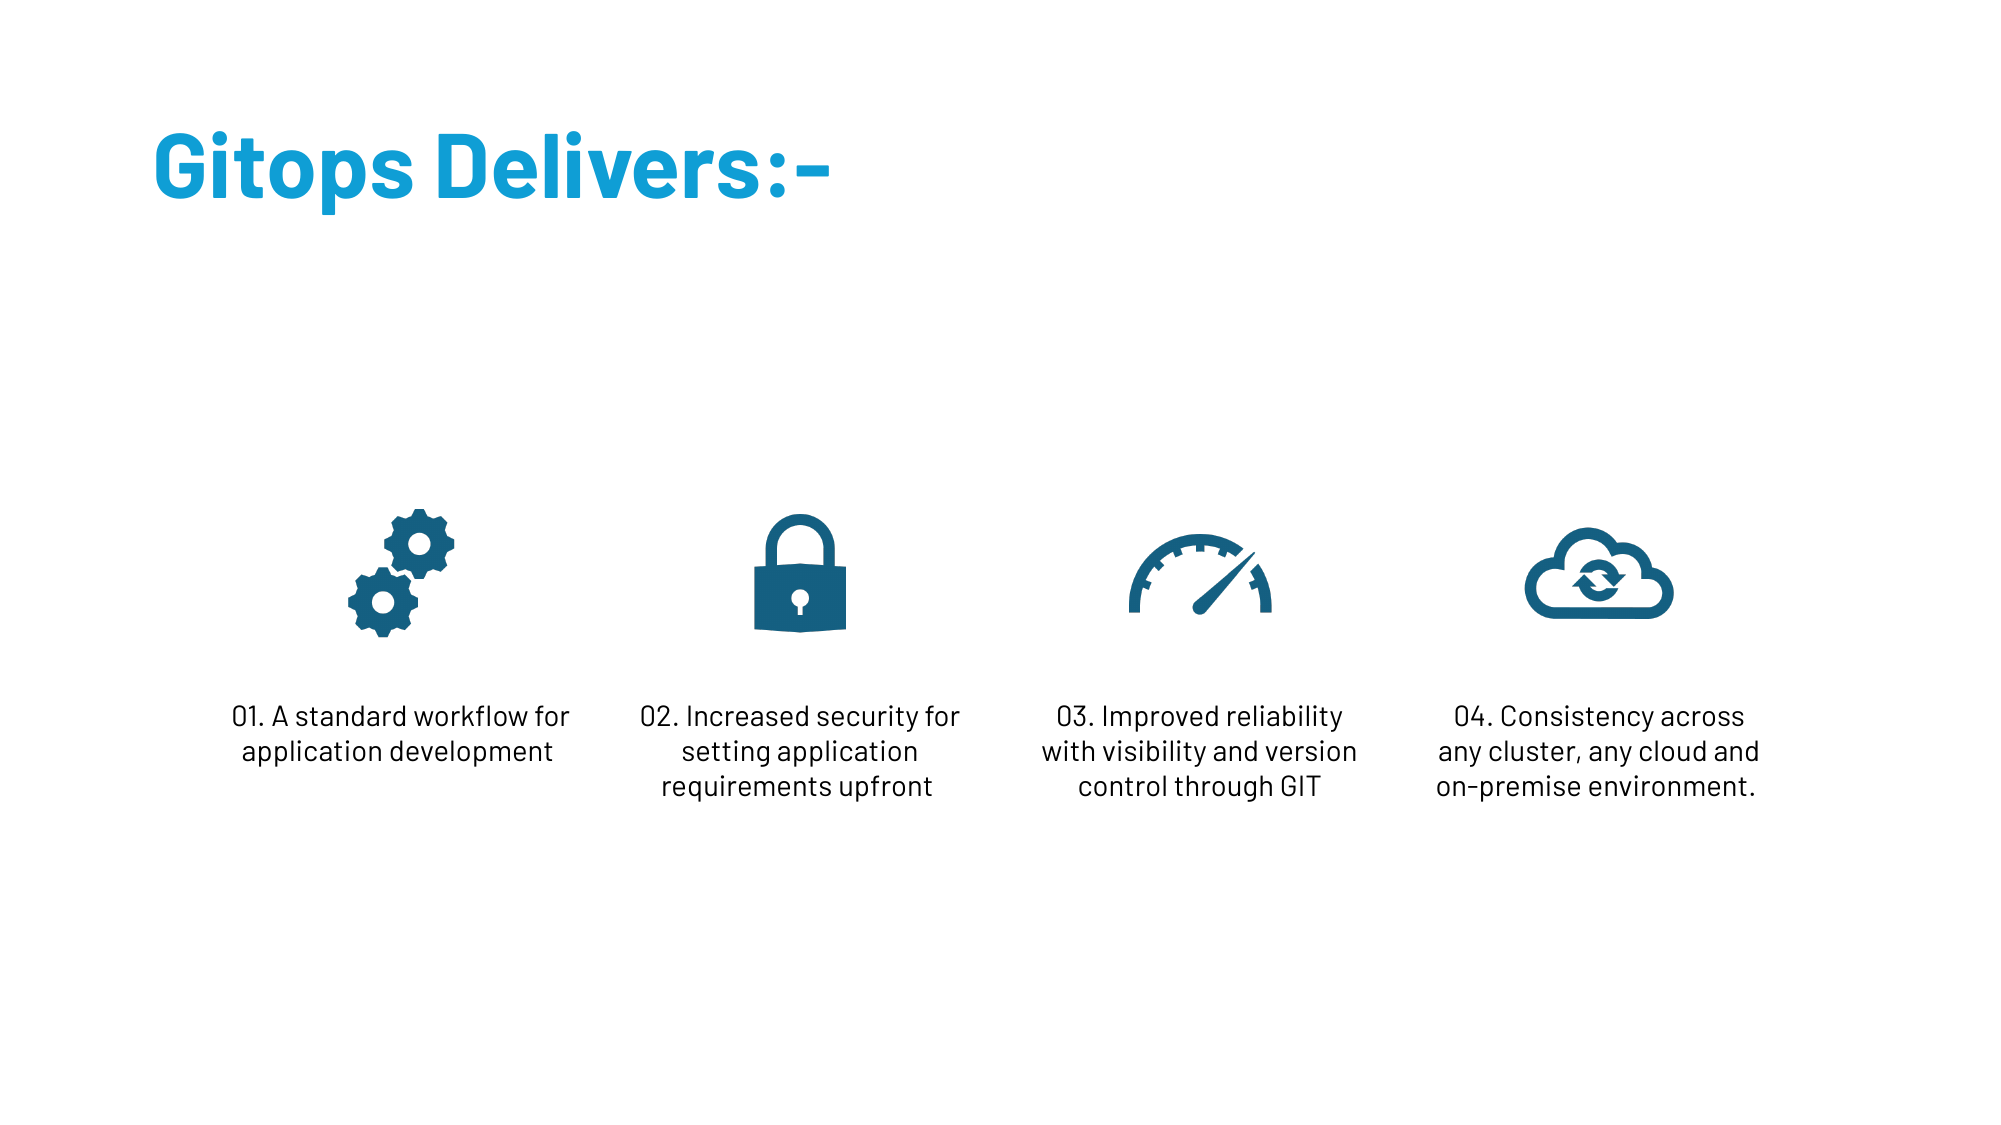

# Gitops Delivers:-
01. A standard workflow for application development
02. Increased security for setting application requirements upfront
03. Improved reliability with visibility and version control through GIT
04. Consistency across any cluster, any cloud and on-premise environment.